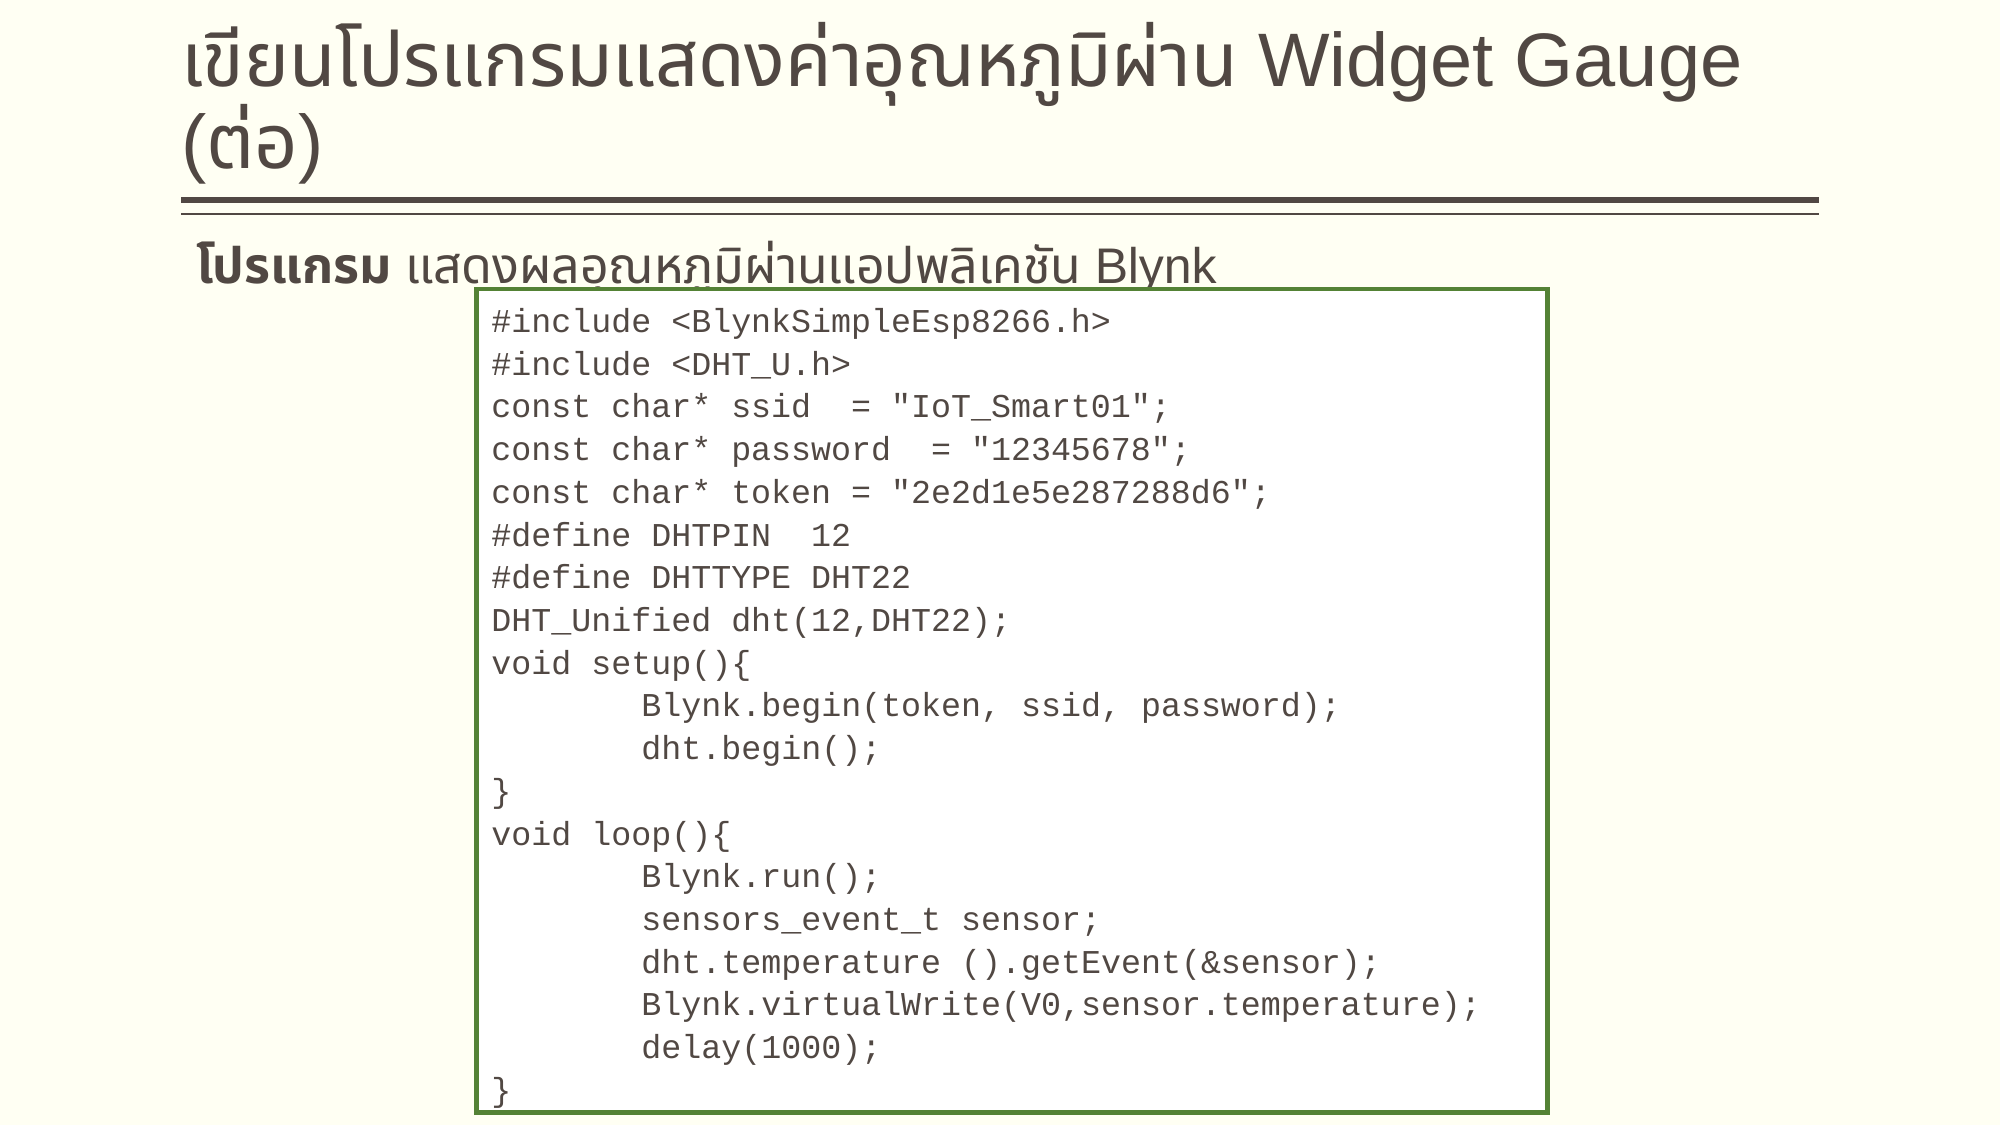

# เขียนโปรแกรมแสดงค่าอุณหภูมิผ่าน Widget Gauge (ต่อ)
โปรแกรม แสดงผลอุณหภูมิผ่านแอปพลิเคชัน Blynk
#include <BlynkSimpleEsp8266.h>
#include <DHT_U.h>
const char* ssid  = "IoT_Smart01";
const char* password  = "12345678";
const char* token = "2e2d1e5e287288d6";
#define DHTPIN  12
#define DHTTYPE DHT22
DHT_Unified dht(12,DHT22);
void setup(){
	Blynk.begin(token, ssid, password);
	dht.begin();
}
void loop(){
	Blynk.run();
	sensors_event_t sensor;
	dht.temperature ().getEvent(&sensor);
	Blynk.virtualWrite(V0,sensor.temperature);
	delay(1000);
}